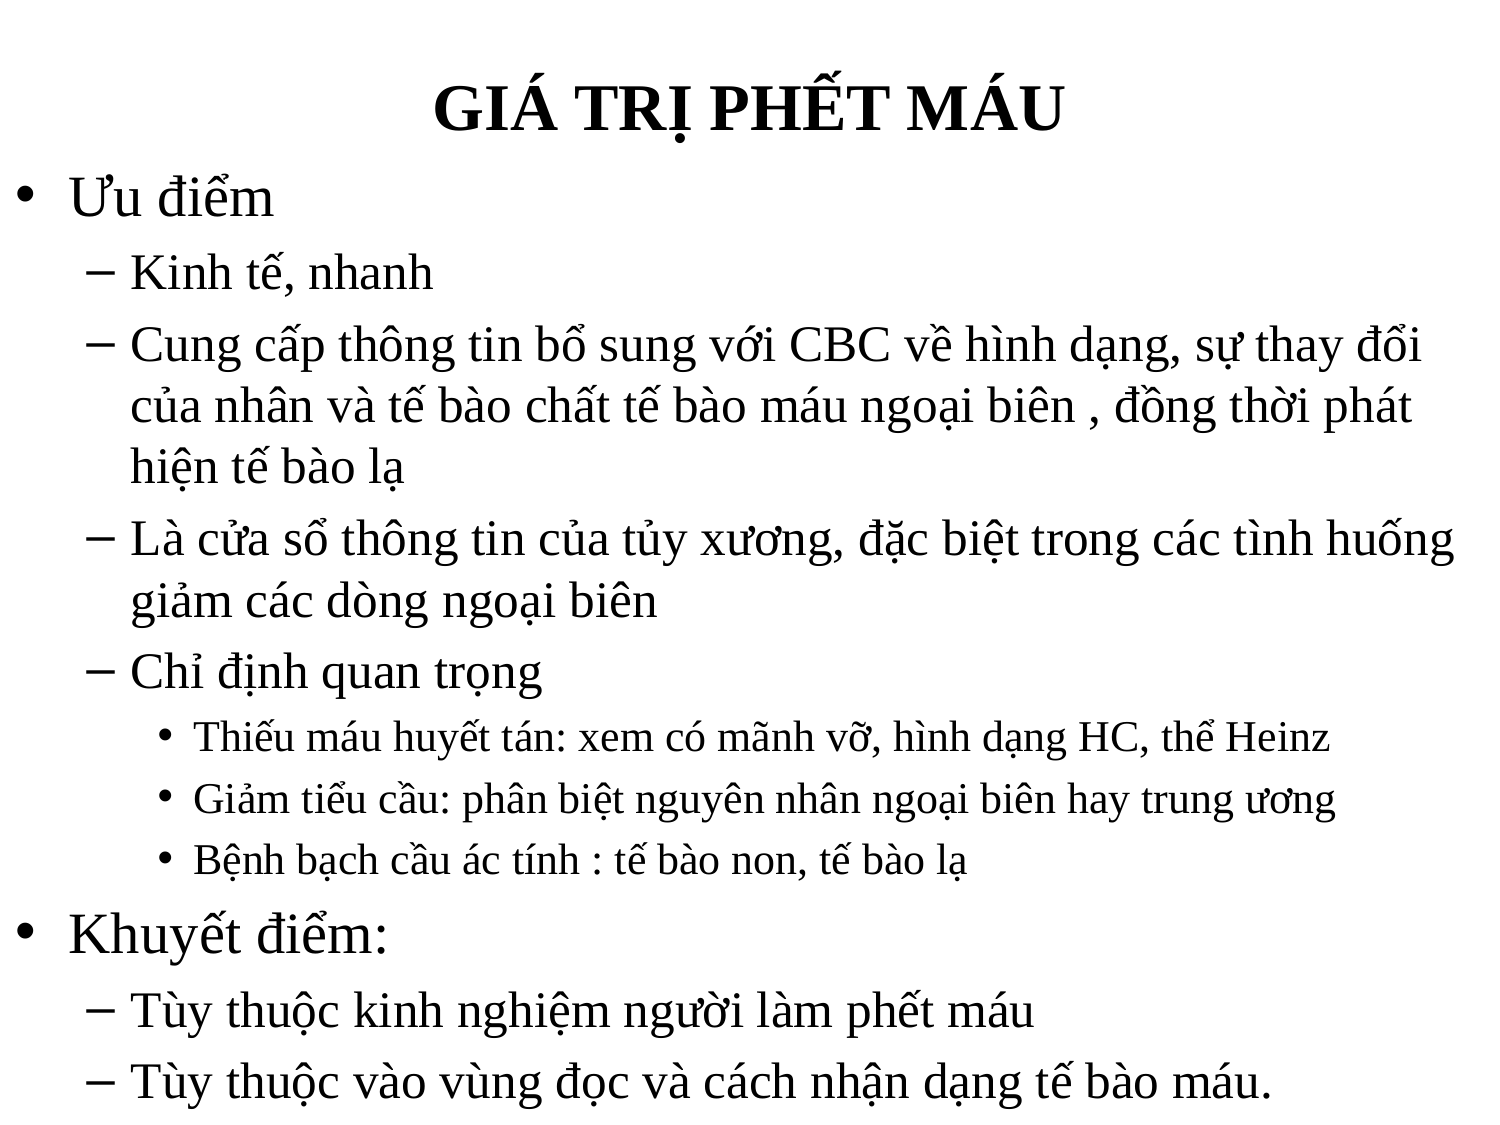

# GIÁ TRỊ PHẾT MÁU
Ưu điểm
Kinh tế, nhanh
Cung cấp thông tin bổ sung với CBC về hình dạng, sự thay đổi của nhân và tế bào chất tế bào máu ngoại biên , đồng thời phát hiện tế bào lạ
Là cửa sổ thông tin của tủy xương, đặc biệt trong các tình huống giảm các dòng ngoại biên
Chỉ định quan trọng
Thiếu máu huyết tán: xem có mãnh vỡ, hình dạng HC, thể Heinz
Giảm tiểu cầu: phân biệt nguyên nhân ngoại biên hay trung ương
Bệnh bạch cầu ác tính : tế bào non, tế bào lạ
Khuyết điểm:
Tùy thuộc kinh nghiệm người làm phết máu
Tùy thuộc vào vùng đọc và cách nhận dạng tế bào máu.